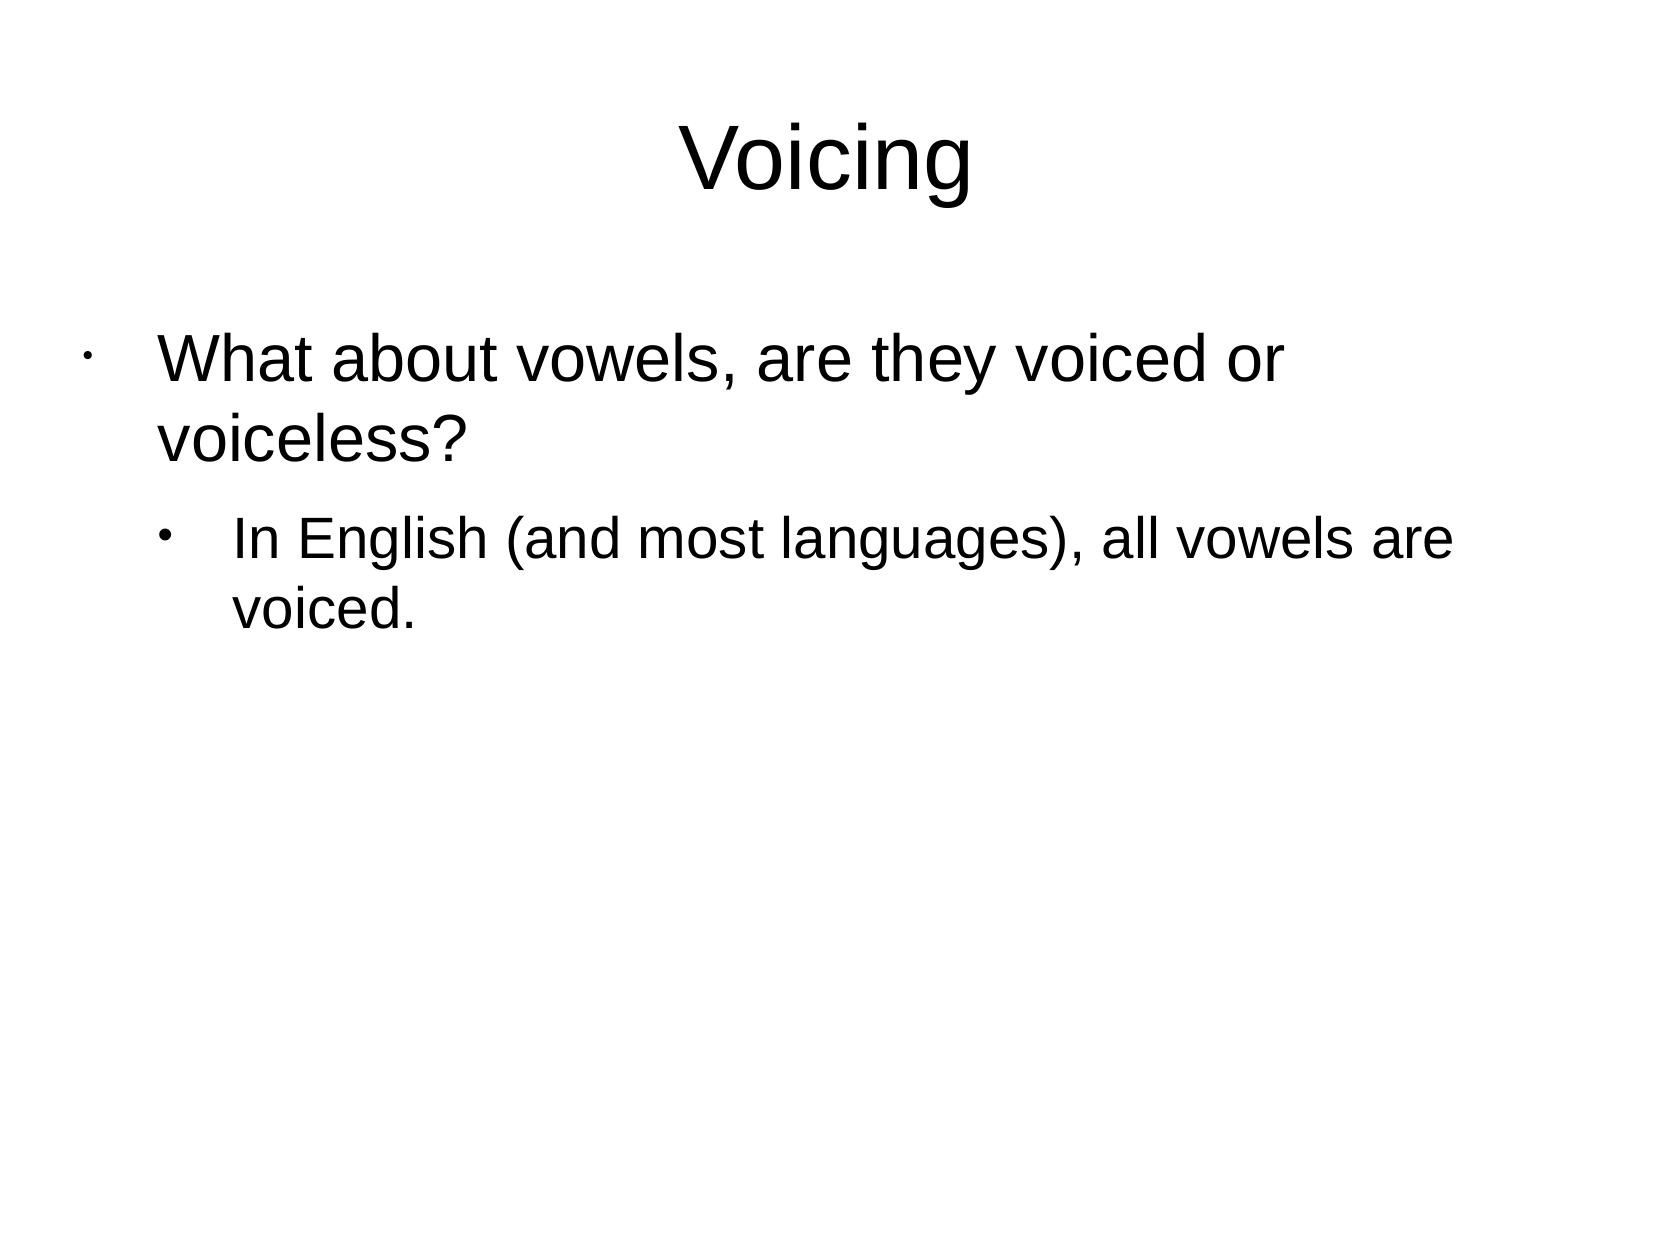

Voicing
What about vowels, are they voiced or voiceless?
In English (and most languages), all vowels are voiced.